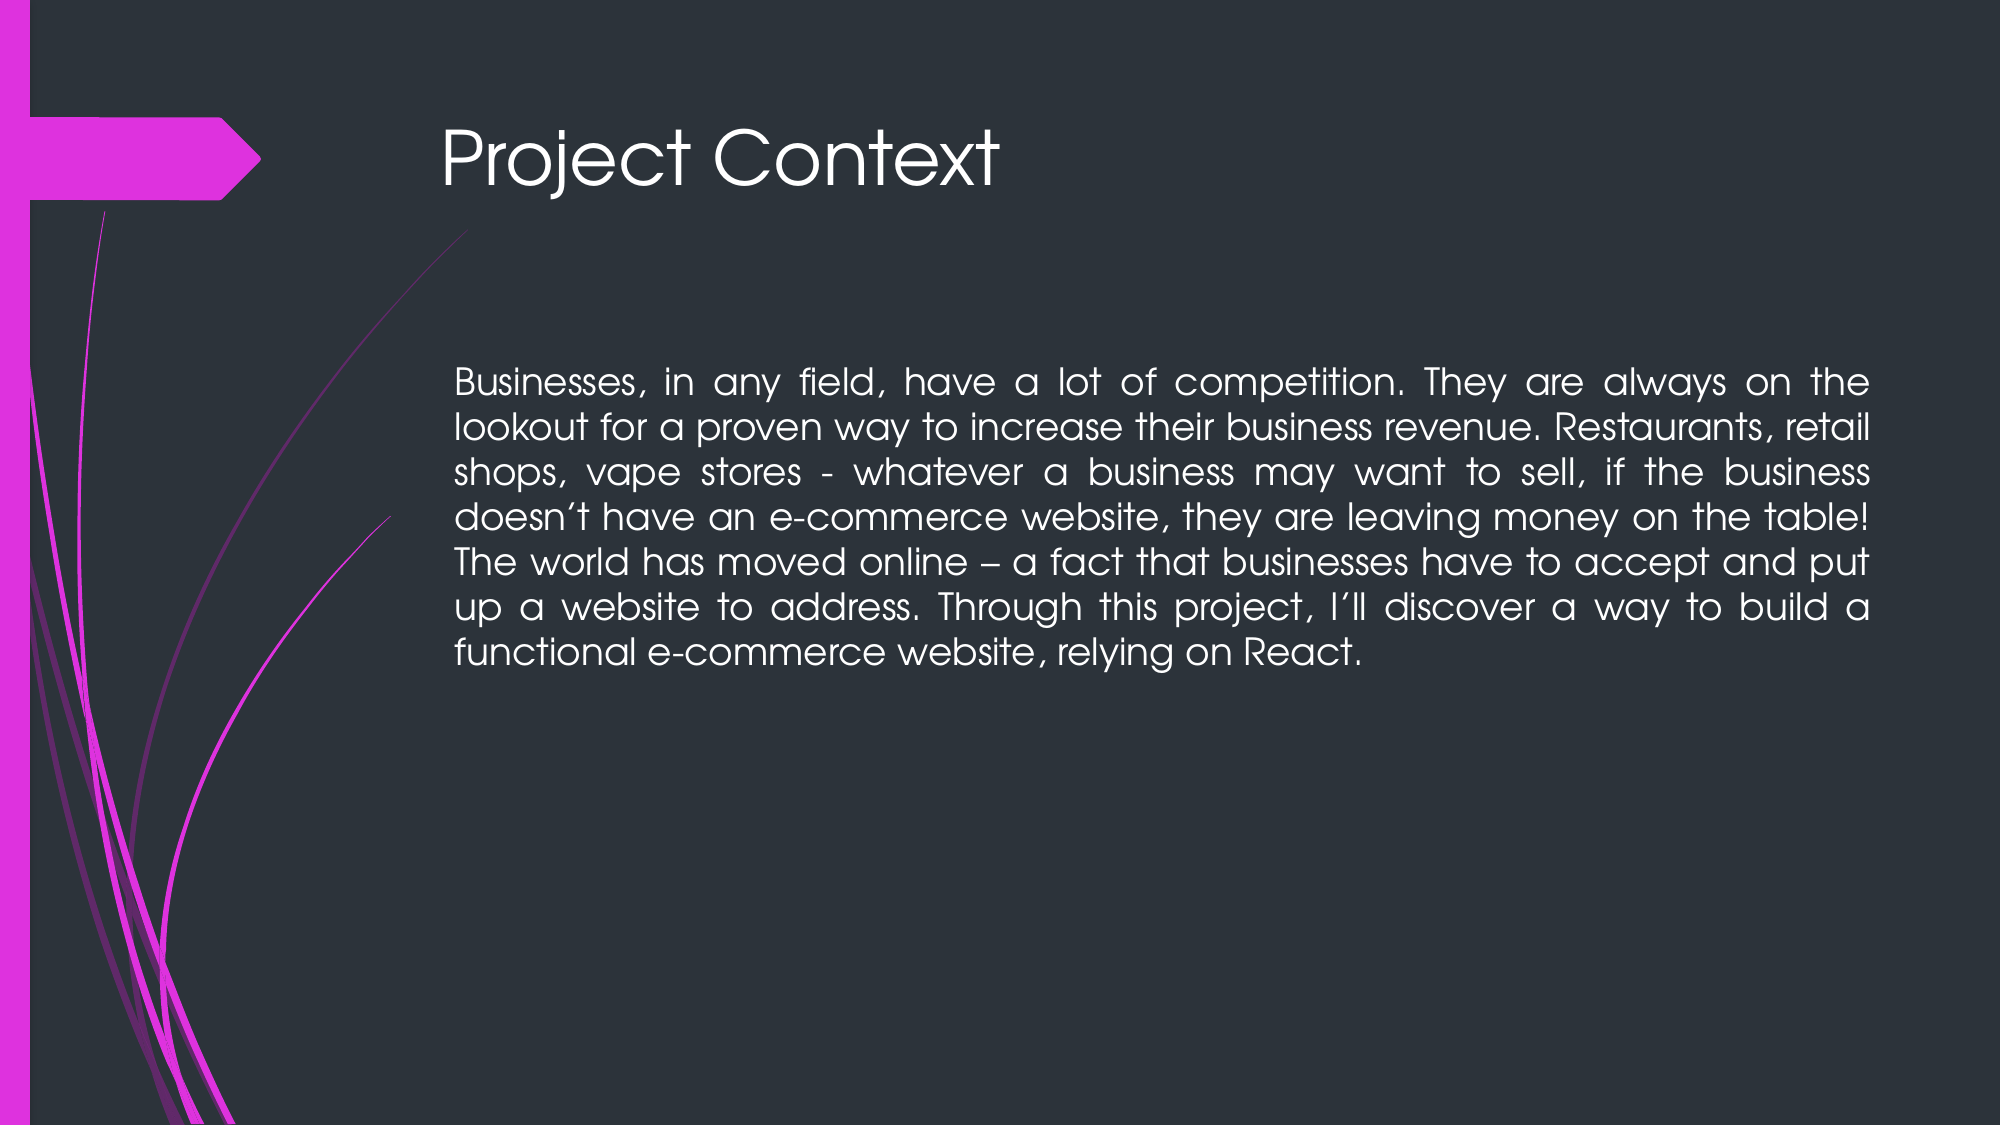

# Project Context
Businesses, in any field, have a lot of competition. They are always on the lookout for a proven way to increase their business revenue. Restaurants, retail shops, vape stores - whatever a business may want to sell, if the business doesn’t have an e-commerce website, they are leaving money on the table! The world has moved online – a fact that businesses have to accept and put up a website to address. Through this project, I’ll discover a way to build a functional e-commerce website, relying on React.